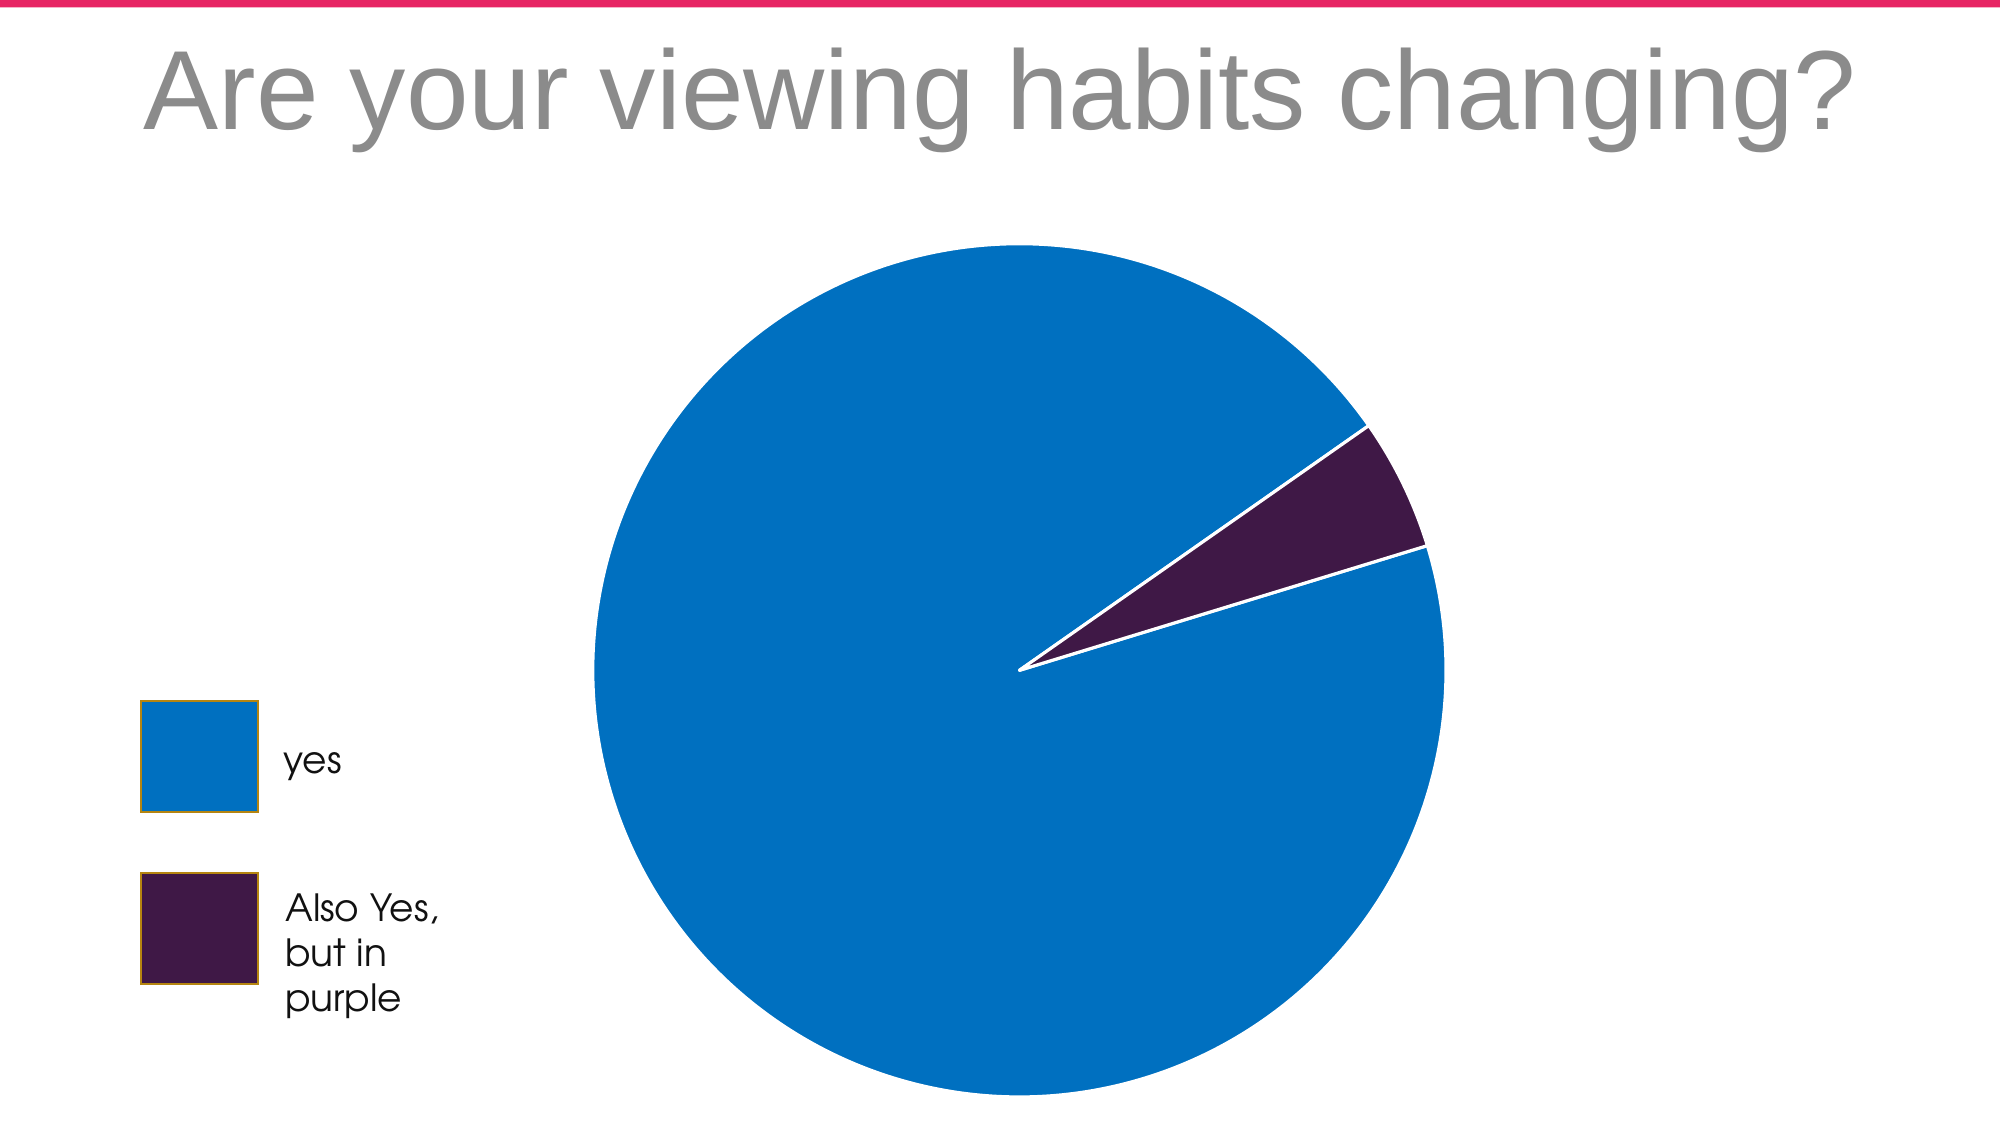

Are your viewing habits changing?

### Chart

| Category | WATCHING TV DIFFERENTLY |
|---|---|
| yes | 0.95 |
| also yes (but in purple) | 0.05 |
yes

Also Yes, but in purple